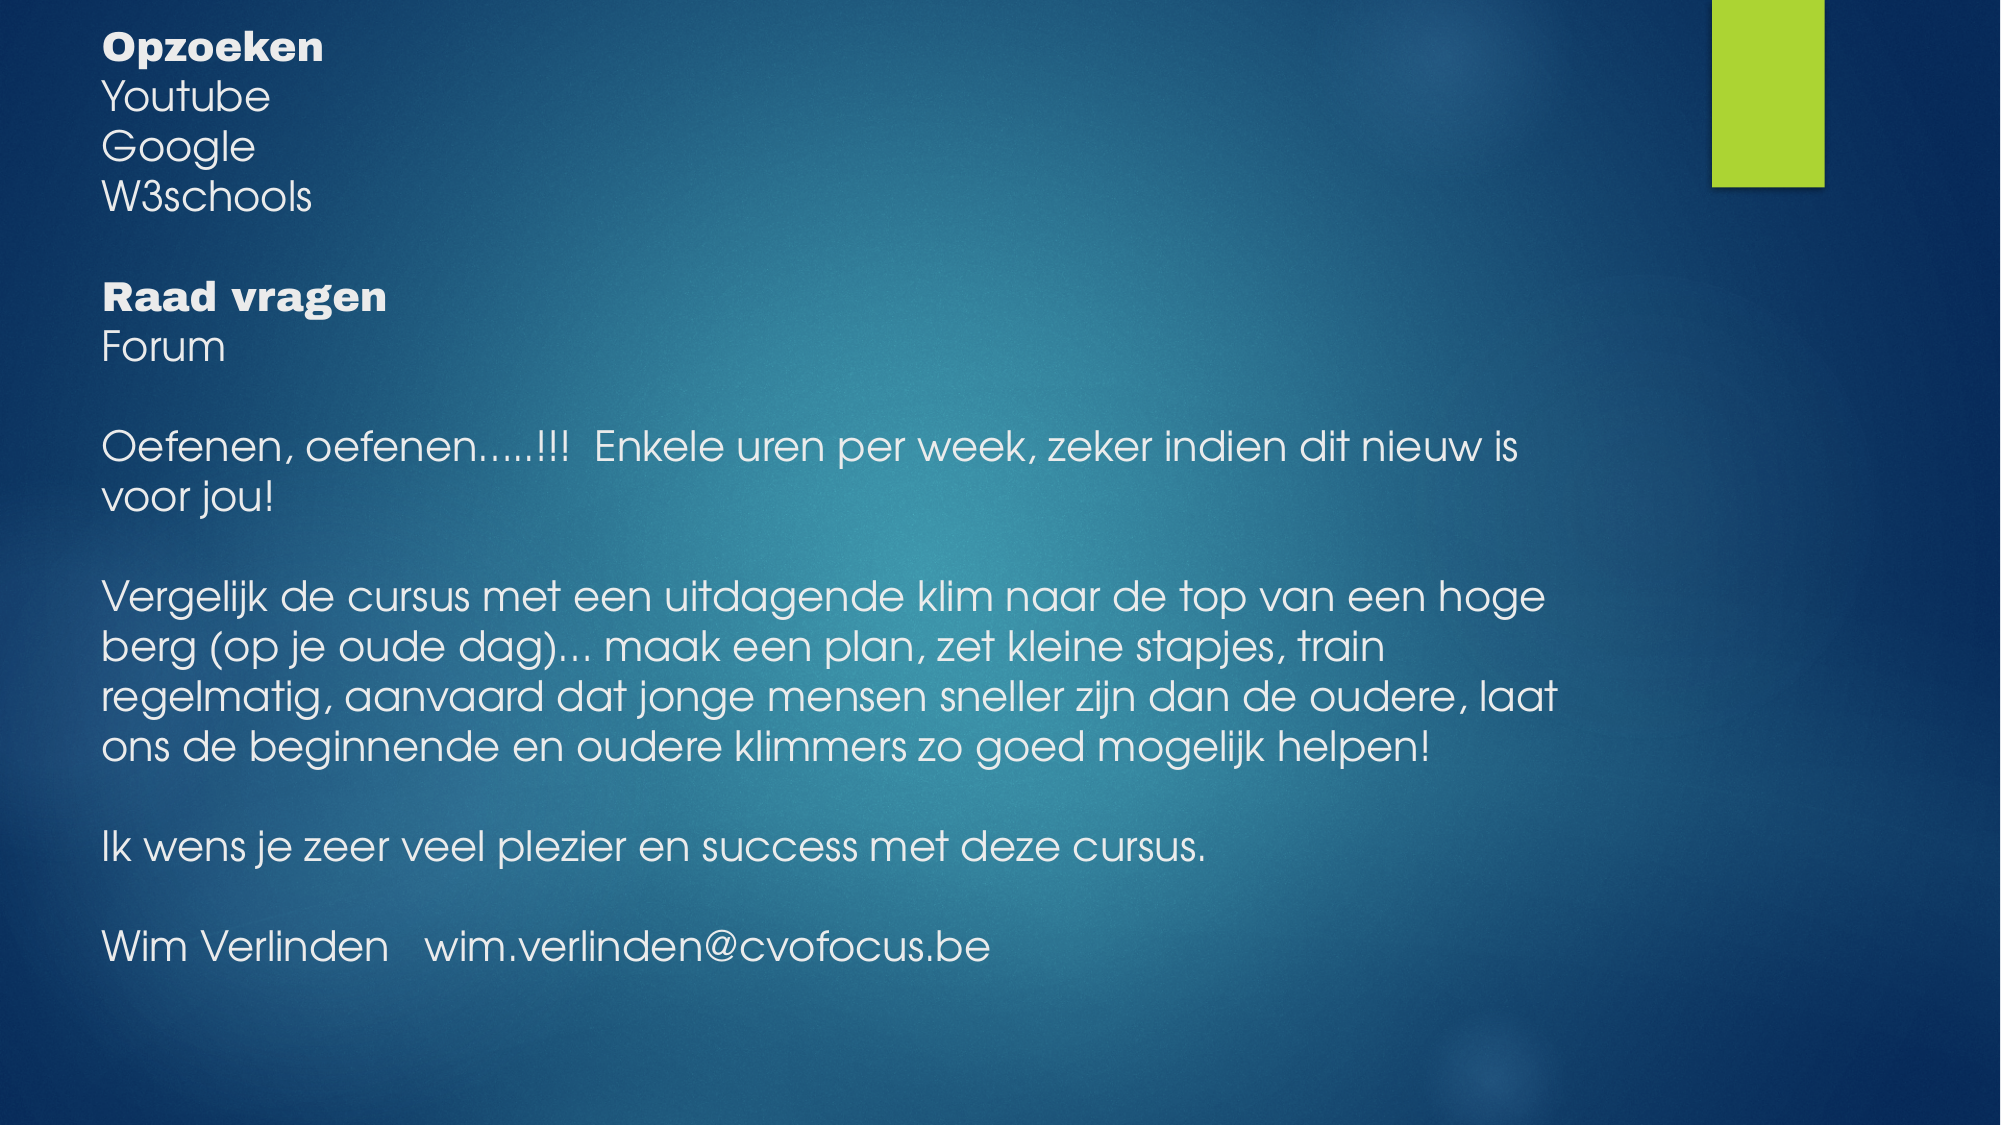

# Opzoeken Youtube Google W3schools Raad vragen Forum Oefenen, oefenen…..!!!  Enkele uren per week, zeker indien dit nieuw is voor jou! Vergelijk de cursus met een uitdagende klim naar de top van een hoge berg (op je oude dag)… maak een plan, zet kleine stapjes, train regelmatig, aanvaard dat jonge mensen sneller zijn dan de oudere, laat ons de beginnende en oudere klimmers zo goed mogelijk helpen! Ik wens je zeer veel plezier en success met deze cursus. Wim Verlinden   wim.verlinden@cvofocus.be